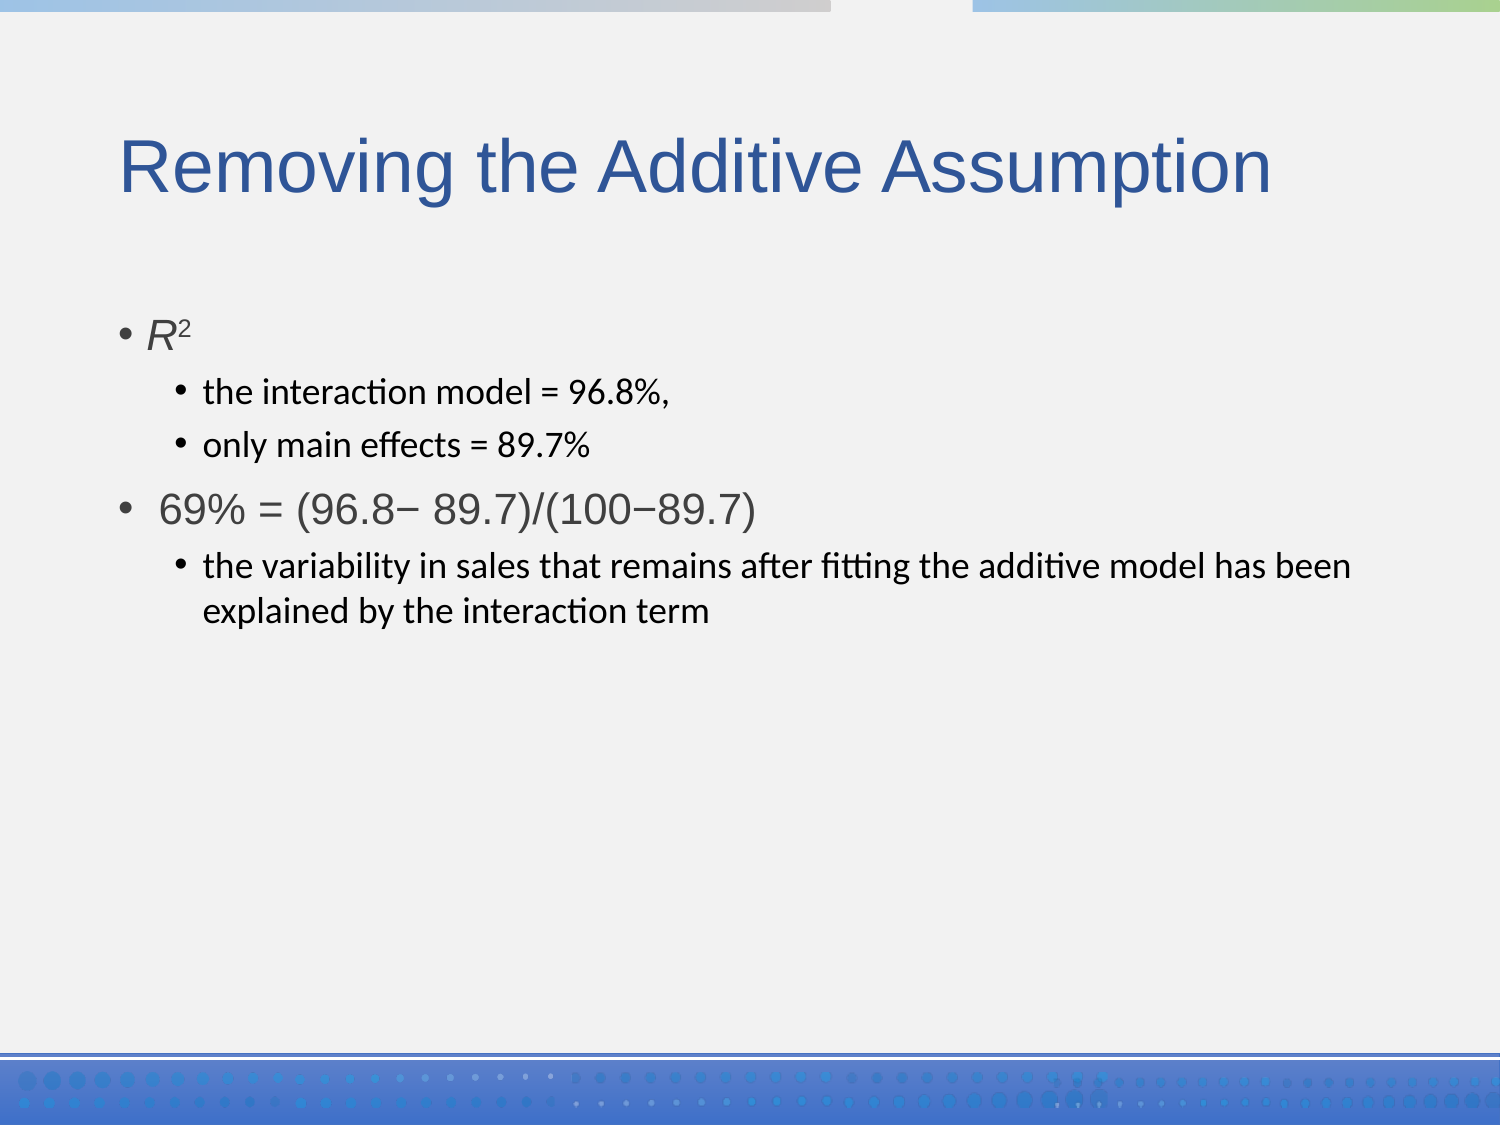

# Removing the Additive Assumption
R2
the interaction model = 96.8%,
only main effects = 89.7%
 69% = (96.8− 89.7)/(100−89.7)
the variability in sales that remains after fitting the additive model has been explained by the interaction term